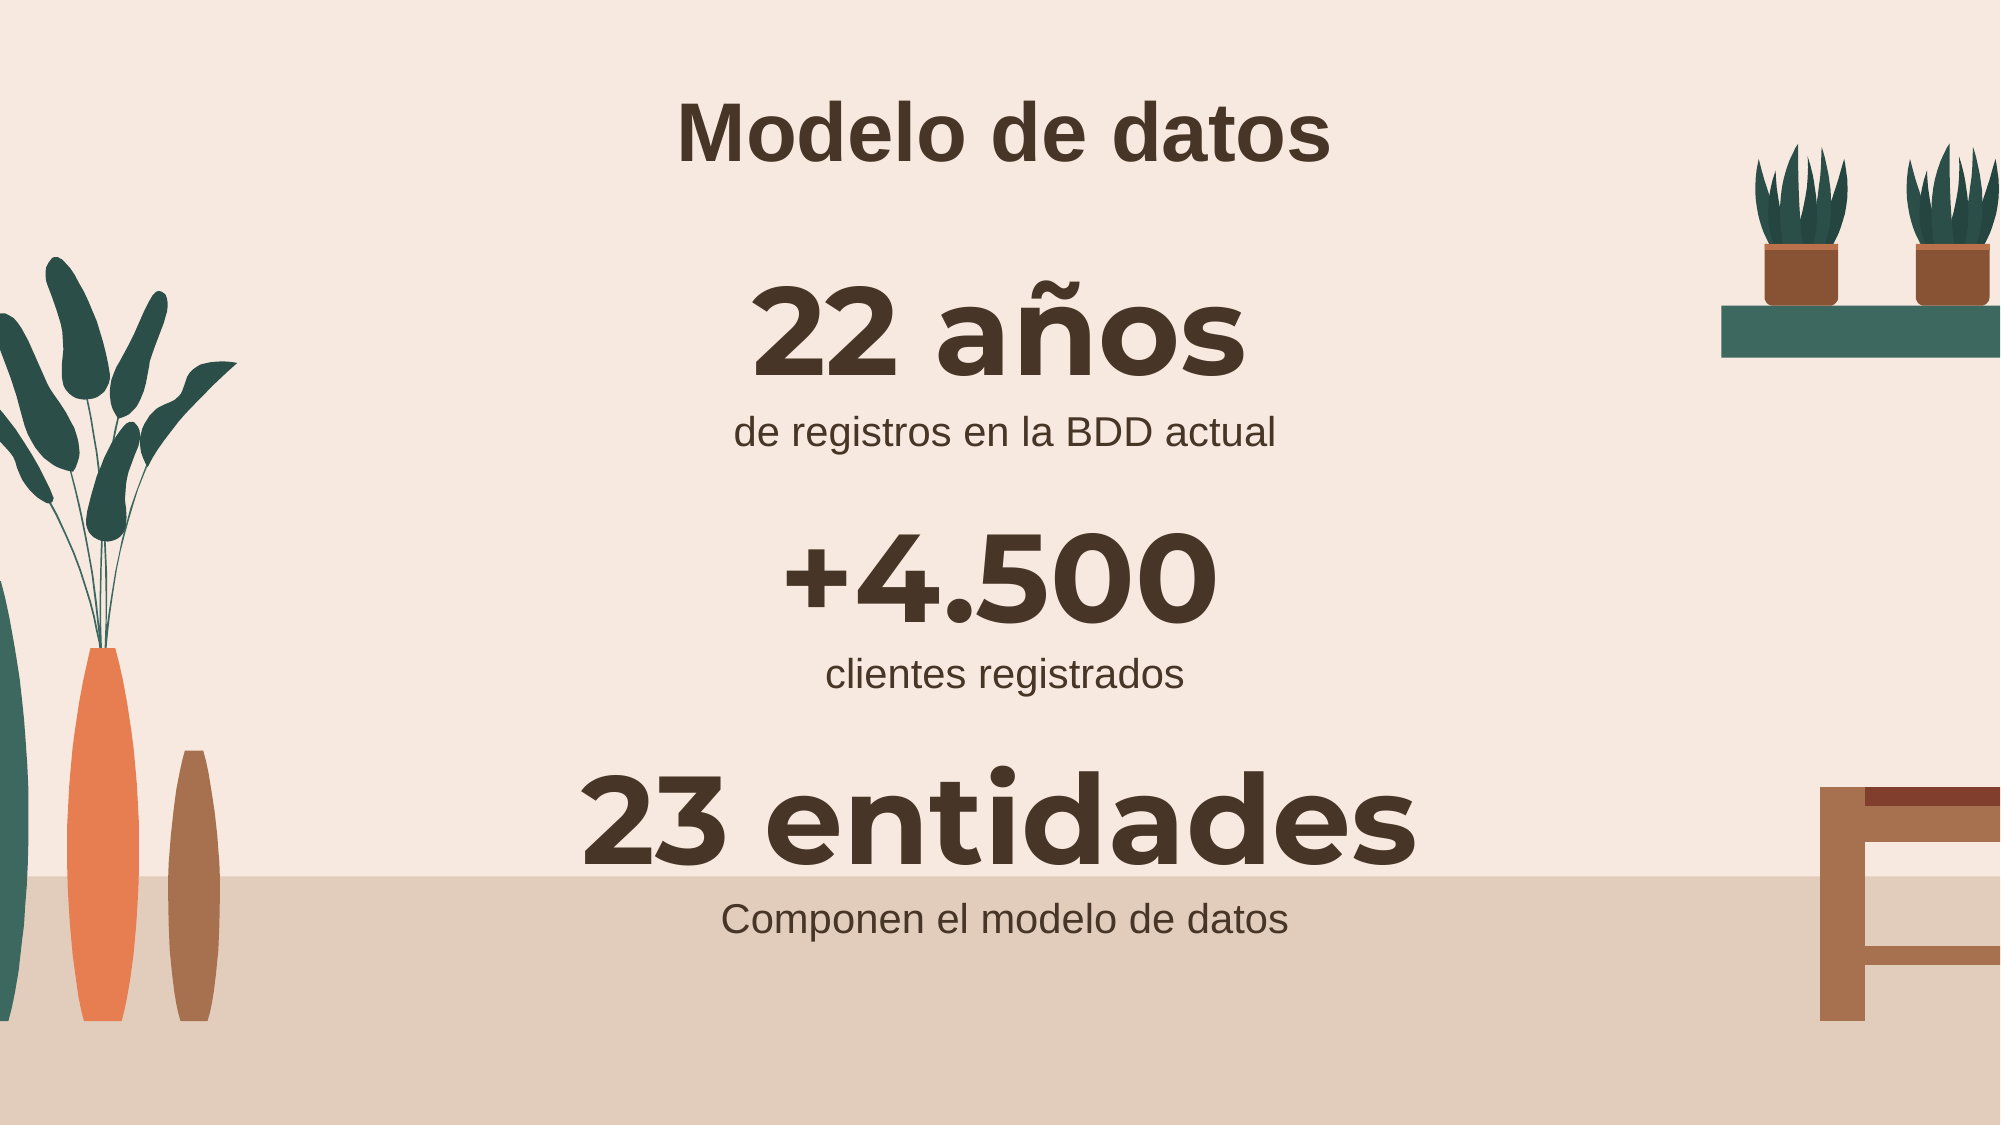

# Modelo de datos
22 años
de registros en la BDD actual
+4.500
clientes registrados
23 entidades
Componen el modelo de datos